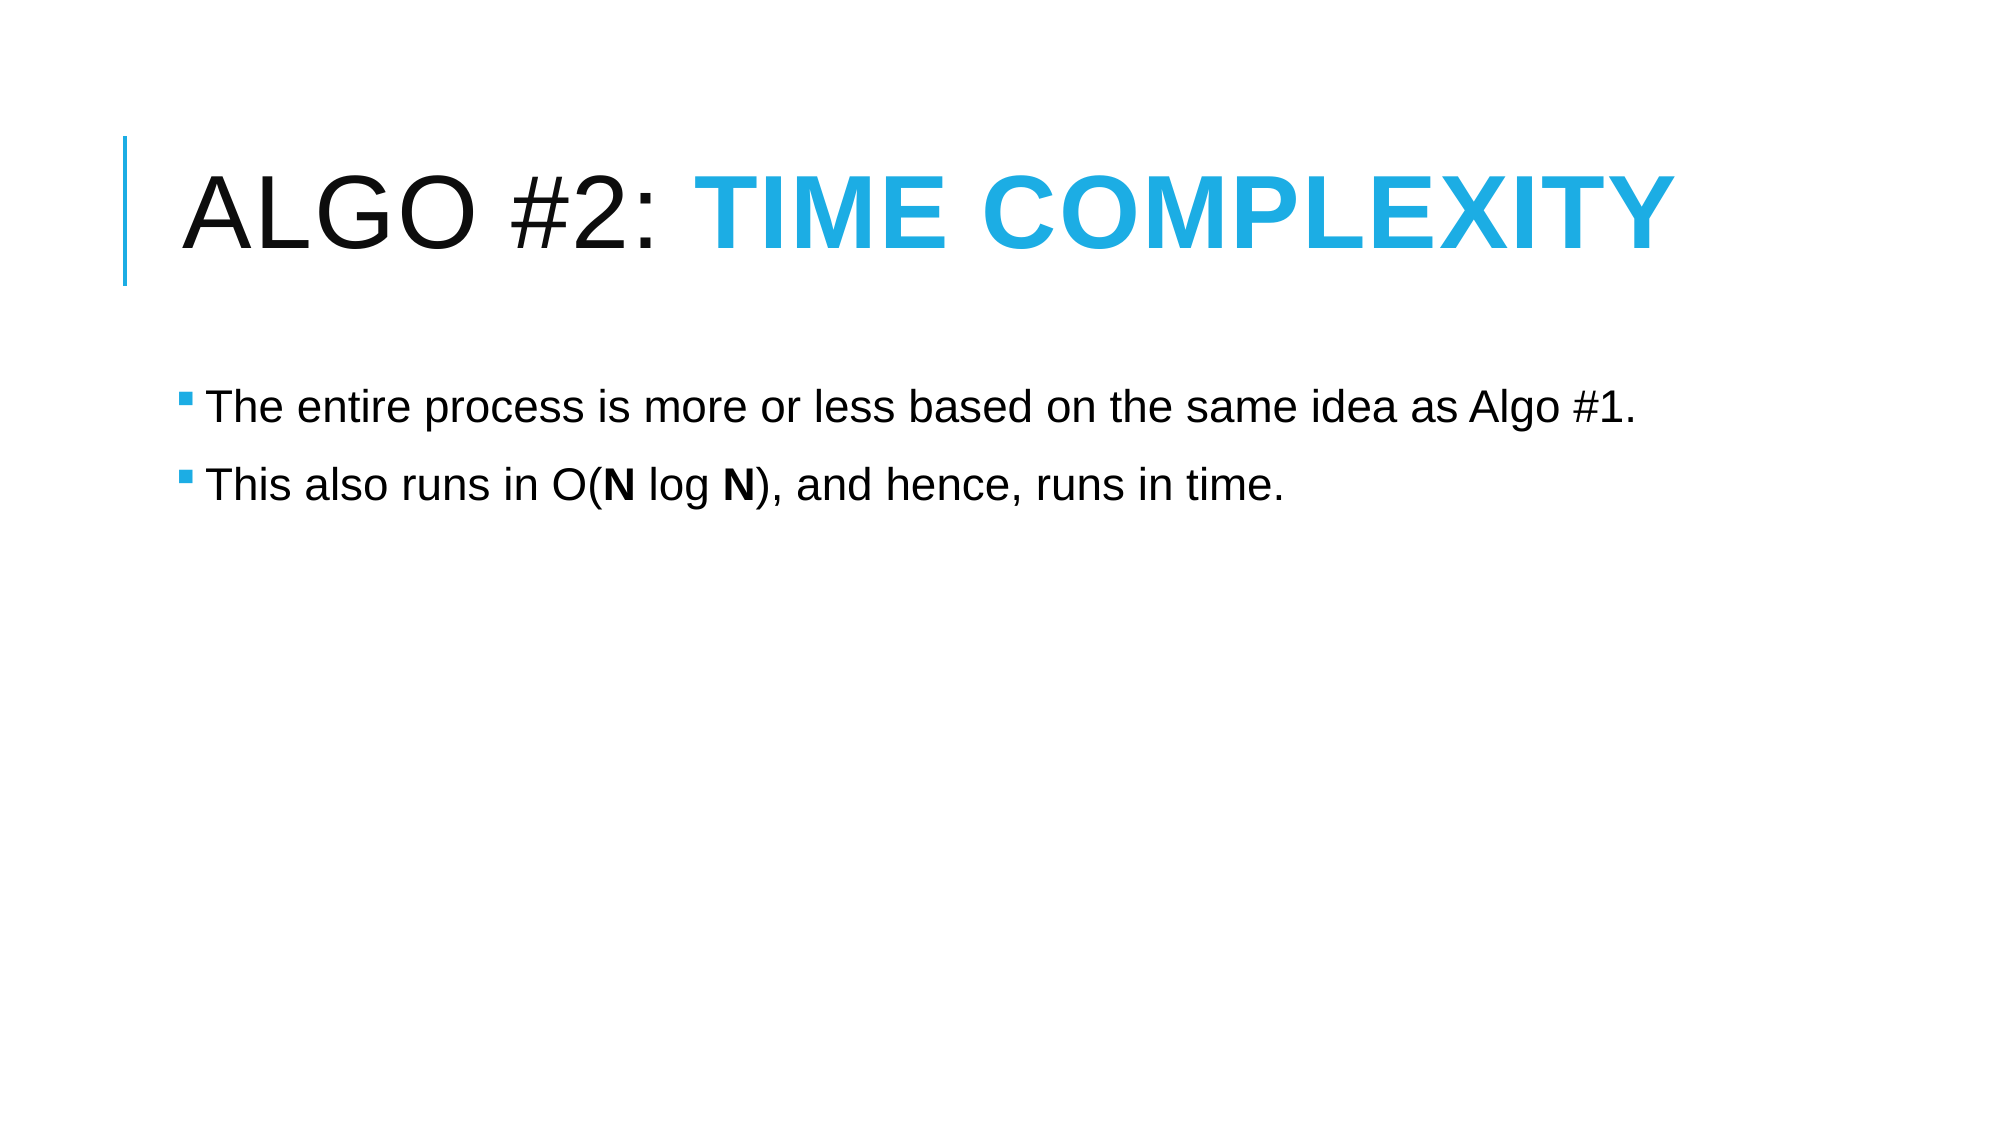

# Algo #2: Time complexity
The entire process is more or less based on the same idea as Algo #1.
This also runs in O(N log N), and hence, runs in time.